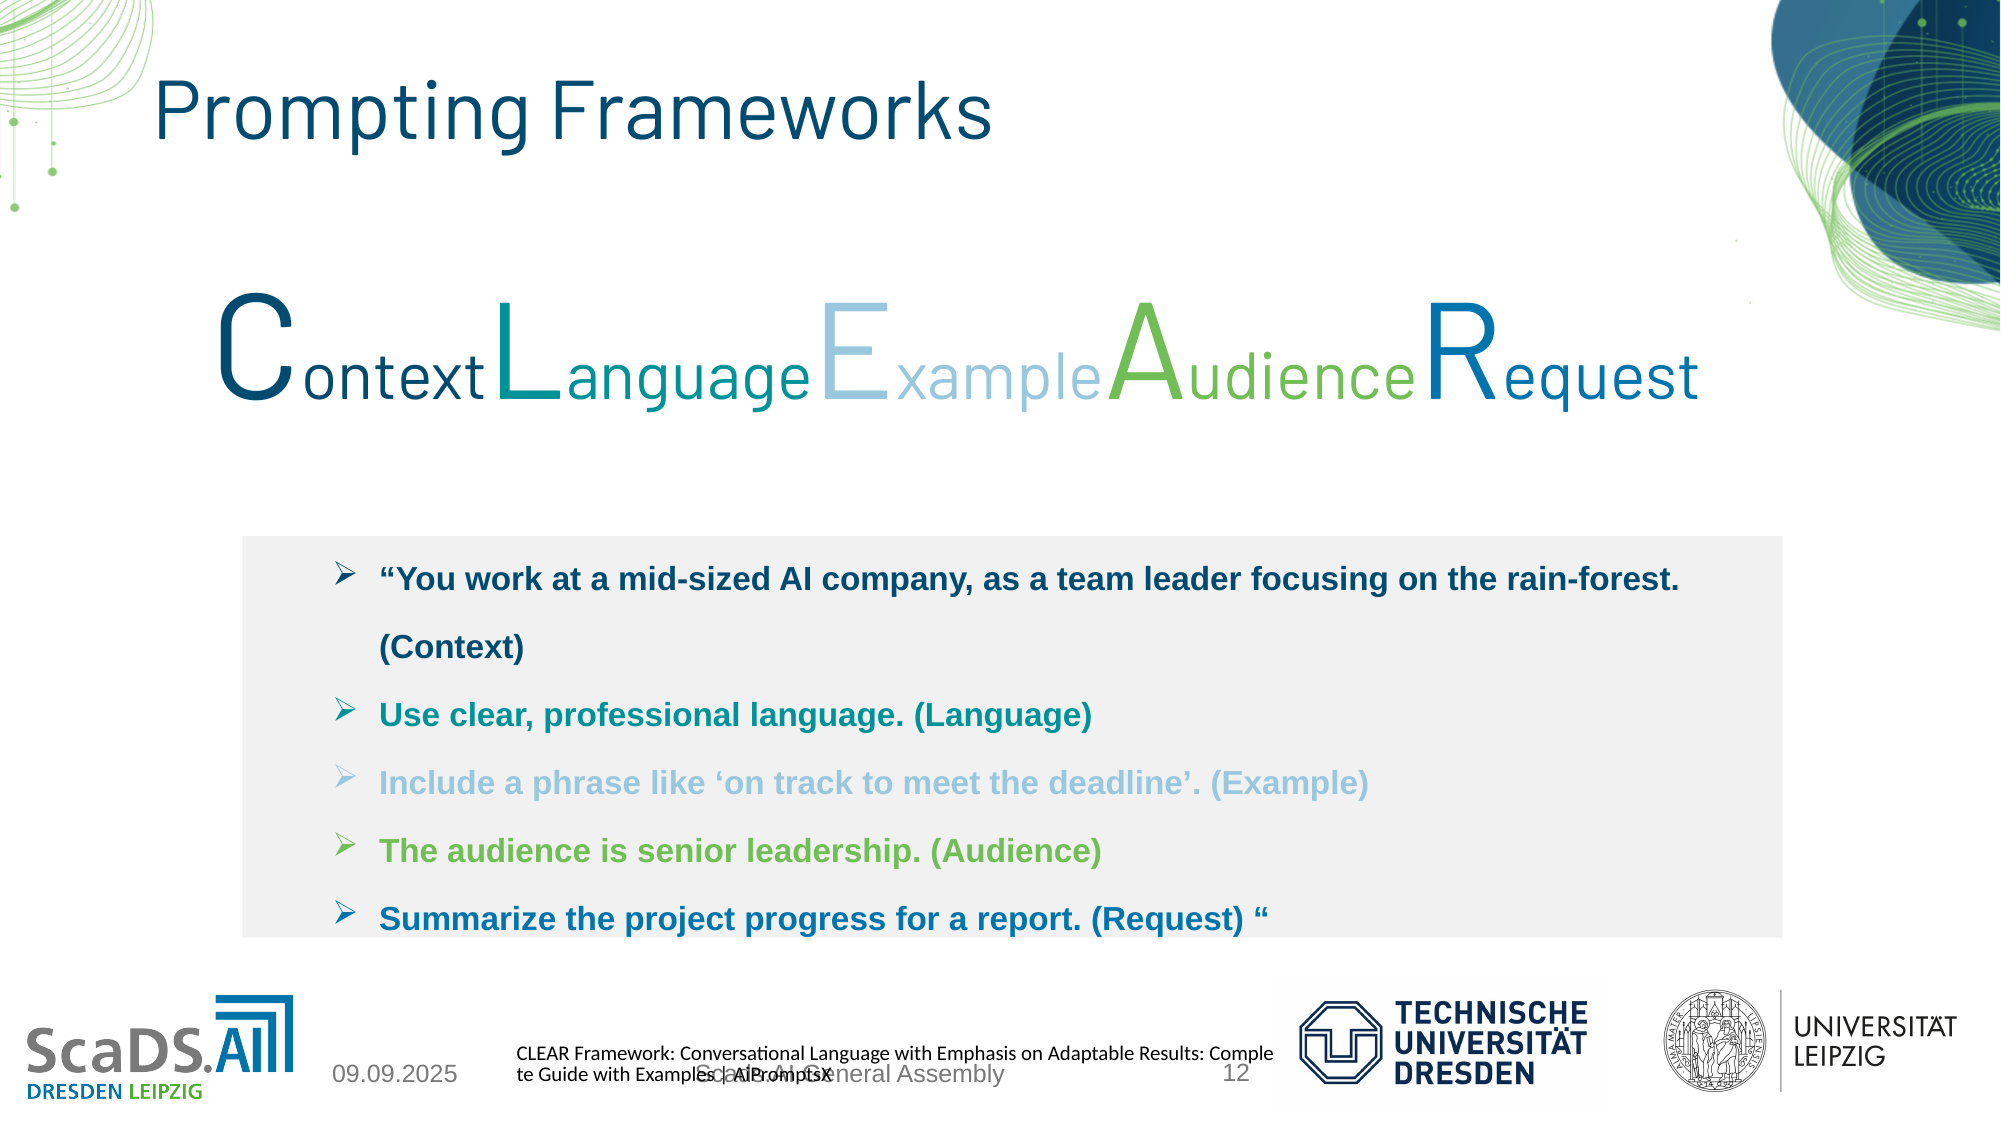

Scads.AI General Assembly
Prompting Frameworks
# ContextLanguageExampleAudienceRequest
“You work at a mid-sized AI company, as a team leader focusing on the rain-forest. (Context)
Use clear, professional language. (Language)
Include a phrase like ‘on track to meet the deadline’. (Example)
The audience is senior leadership. (Audience)
Summarize the project progress for a report. (Request) “
CLEAR Framework: Conversational Language with Emphasis on Adaptable Results: Complete Guide with Examples | AiPromptsX
12
09.09.2025